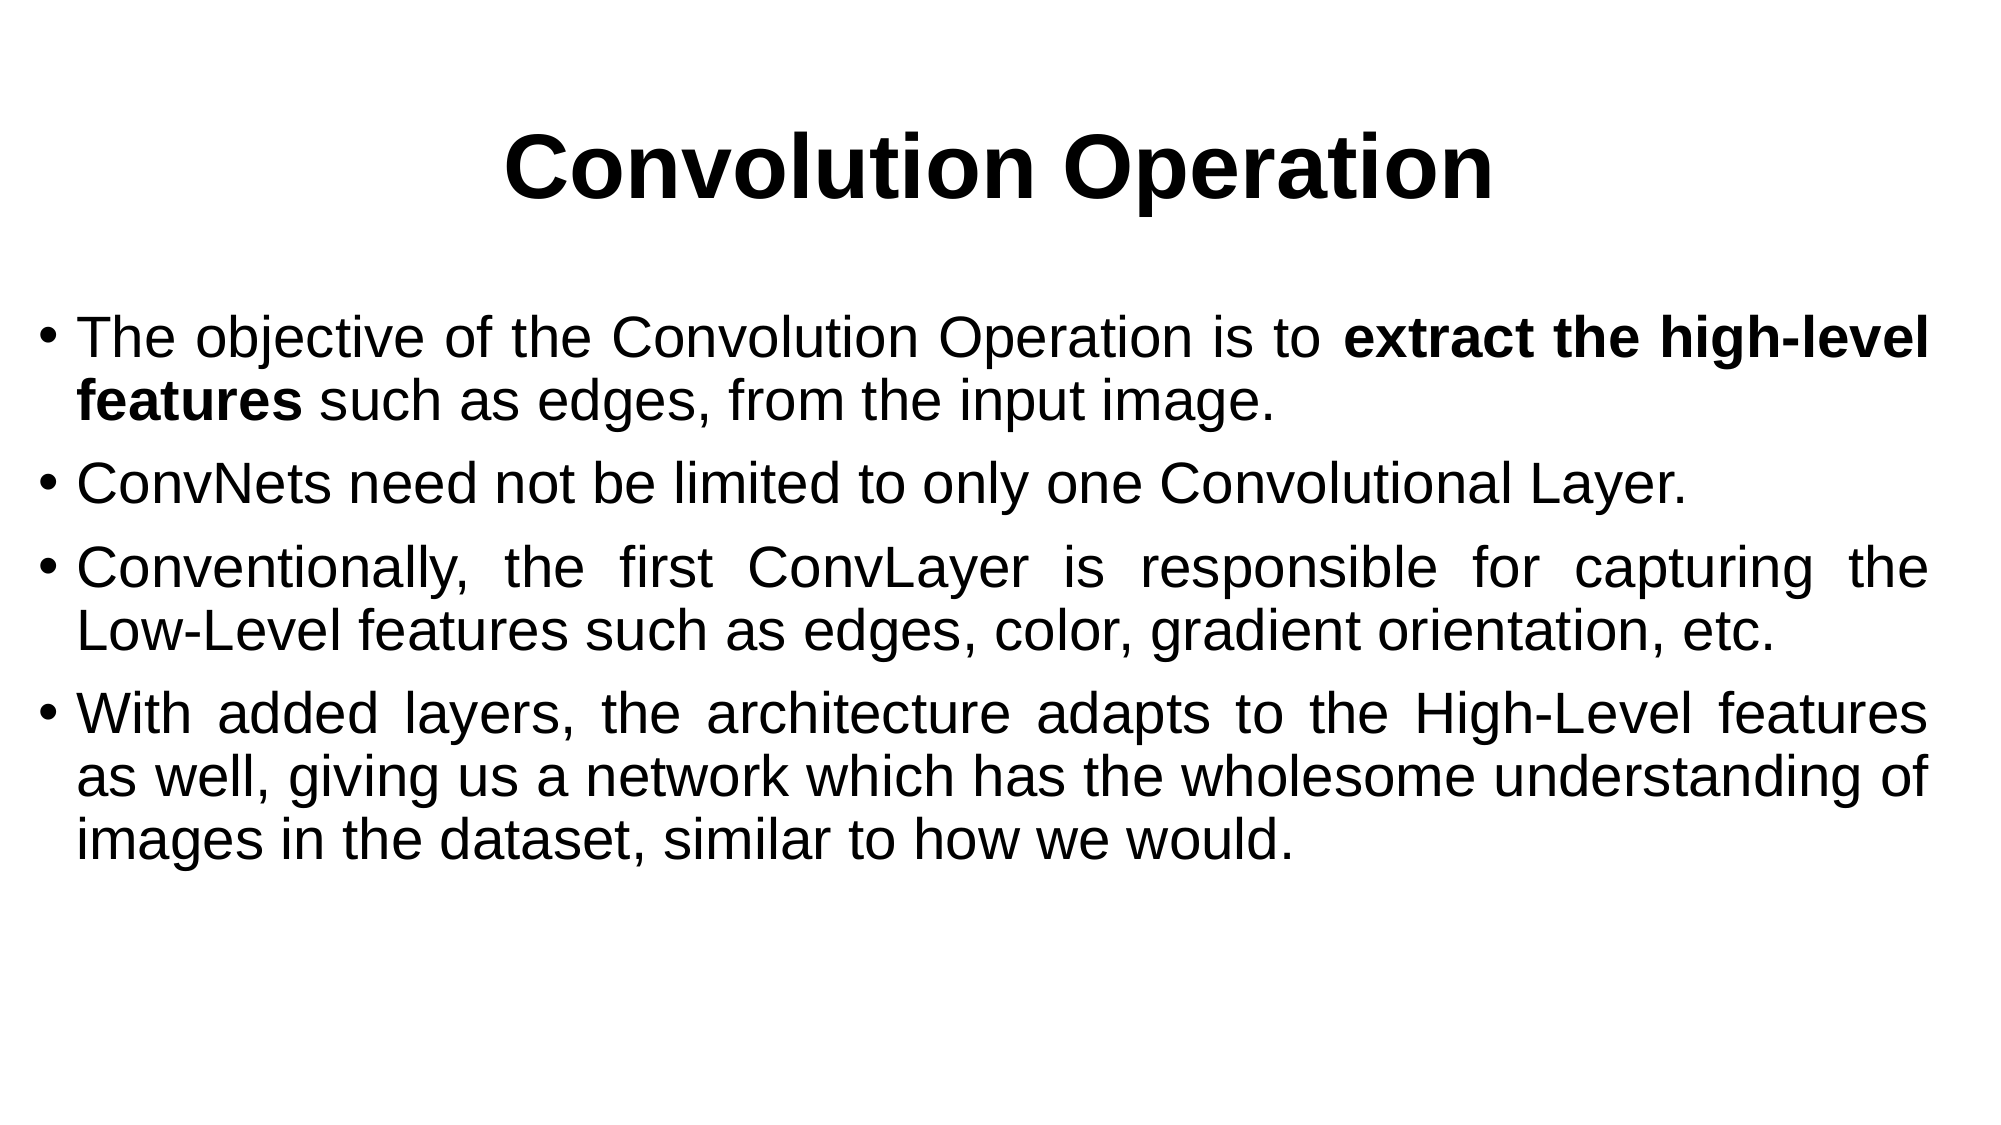

# Convolution Operation
The objective of the Convolution Operation is to extract the high-level features such as edges, from the input image.
ConvNets need not be limited to only one Convolutional Layer.
Conventionally, the first ConvLayer is responsible for capturing the Low-Level features such as edges, color, gradient orientation, etc.
With added layers, the architecture adapts to the High-Level features as well, giving us a network which has the wholesome understanding of images in the dataset, similar to how we would.